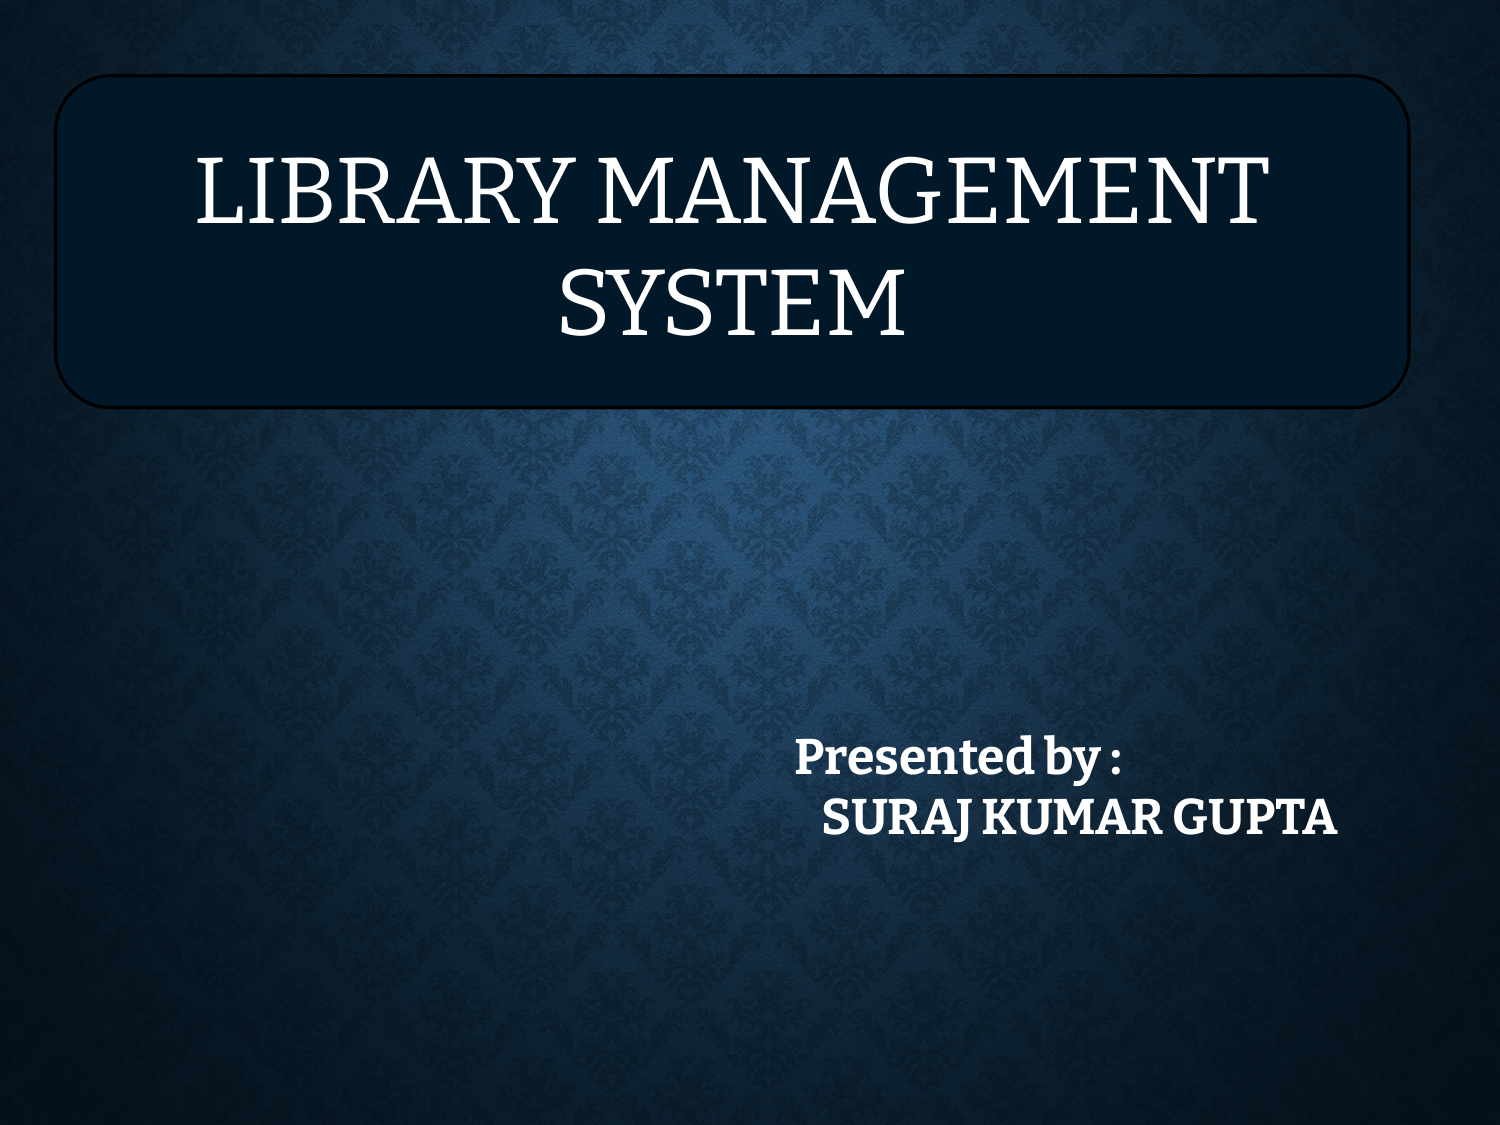

LIBRARY MANAGEMENT SYSTEM
Presented by :
   SURAJ KUMAR GUPTA